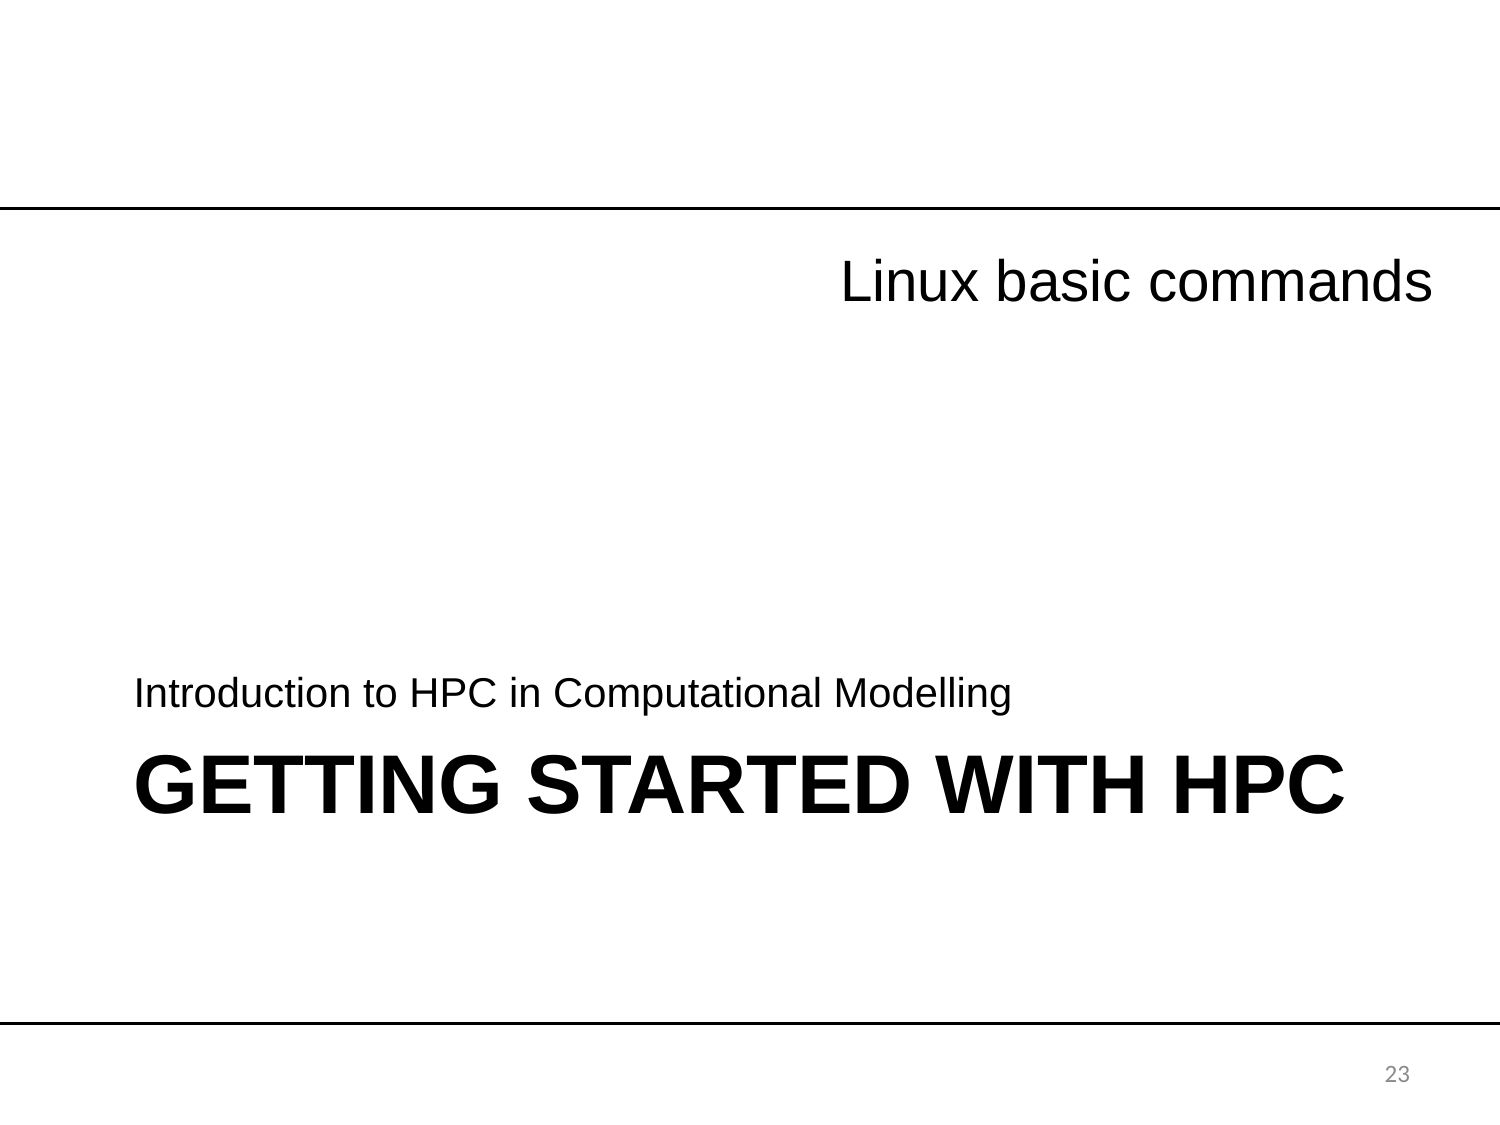

Linux basic commands
Introduction to HPC in Computational Modelling
# Getting started with HPC
23